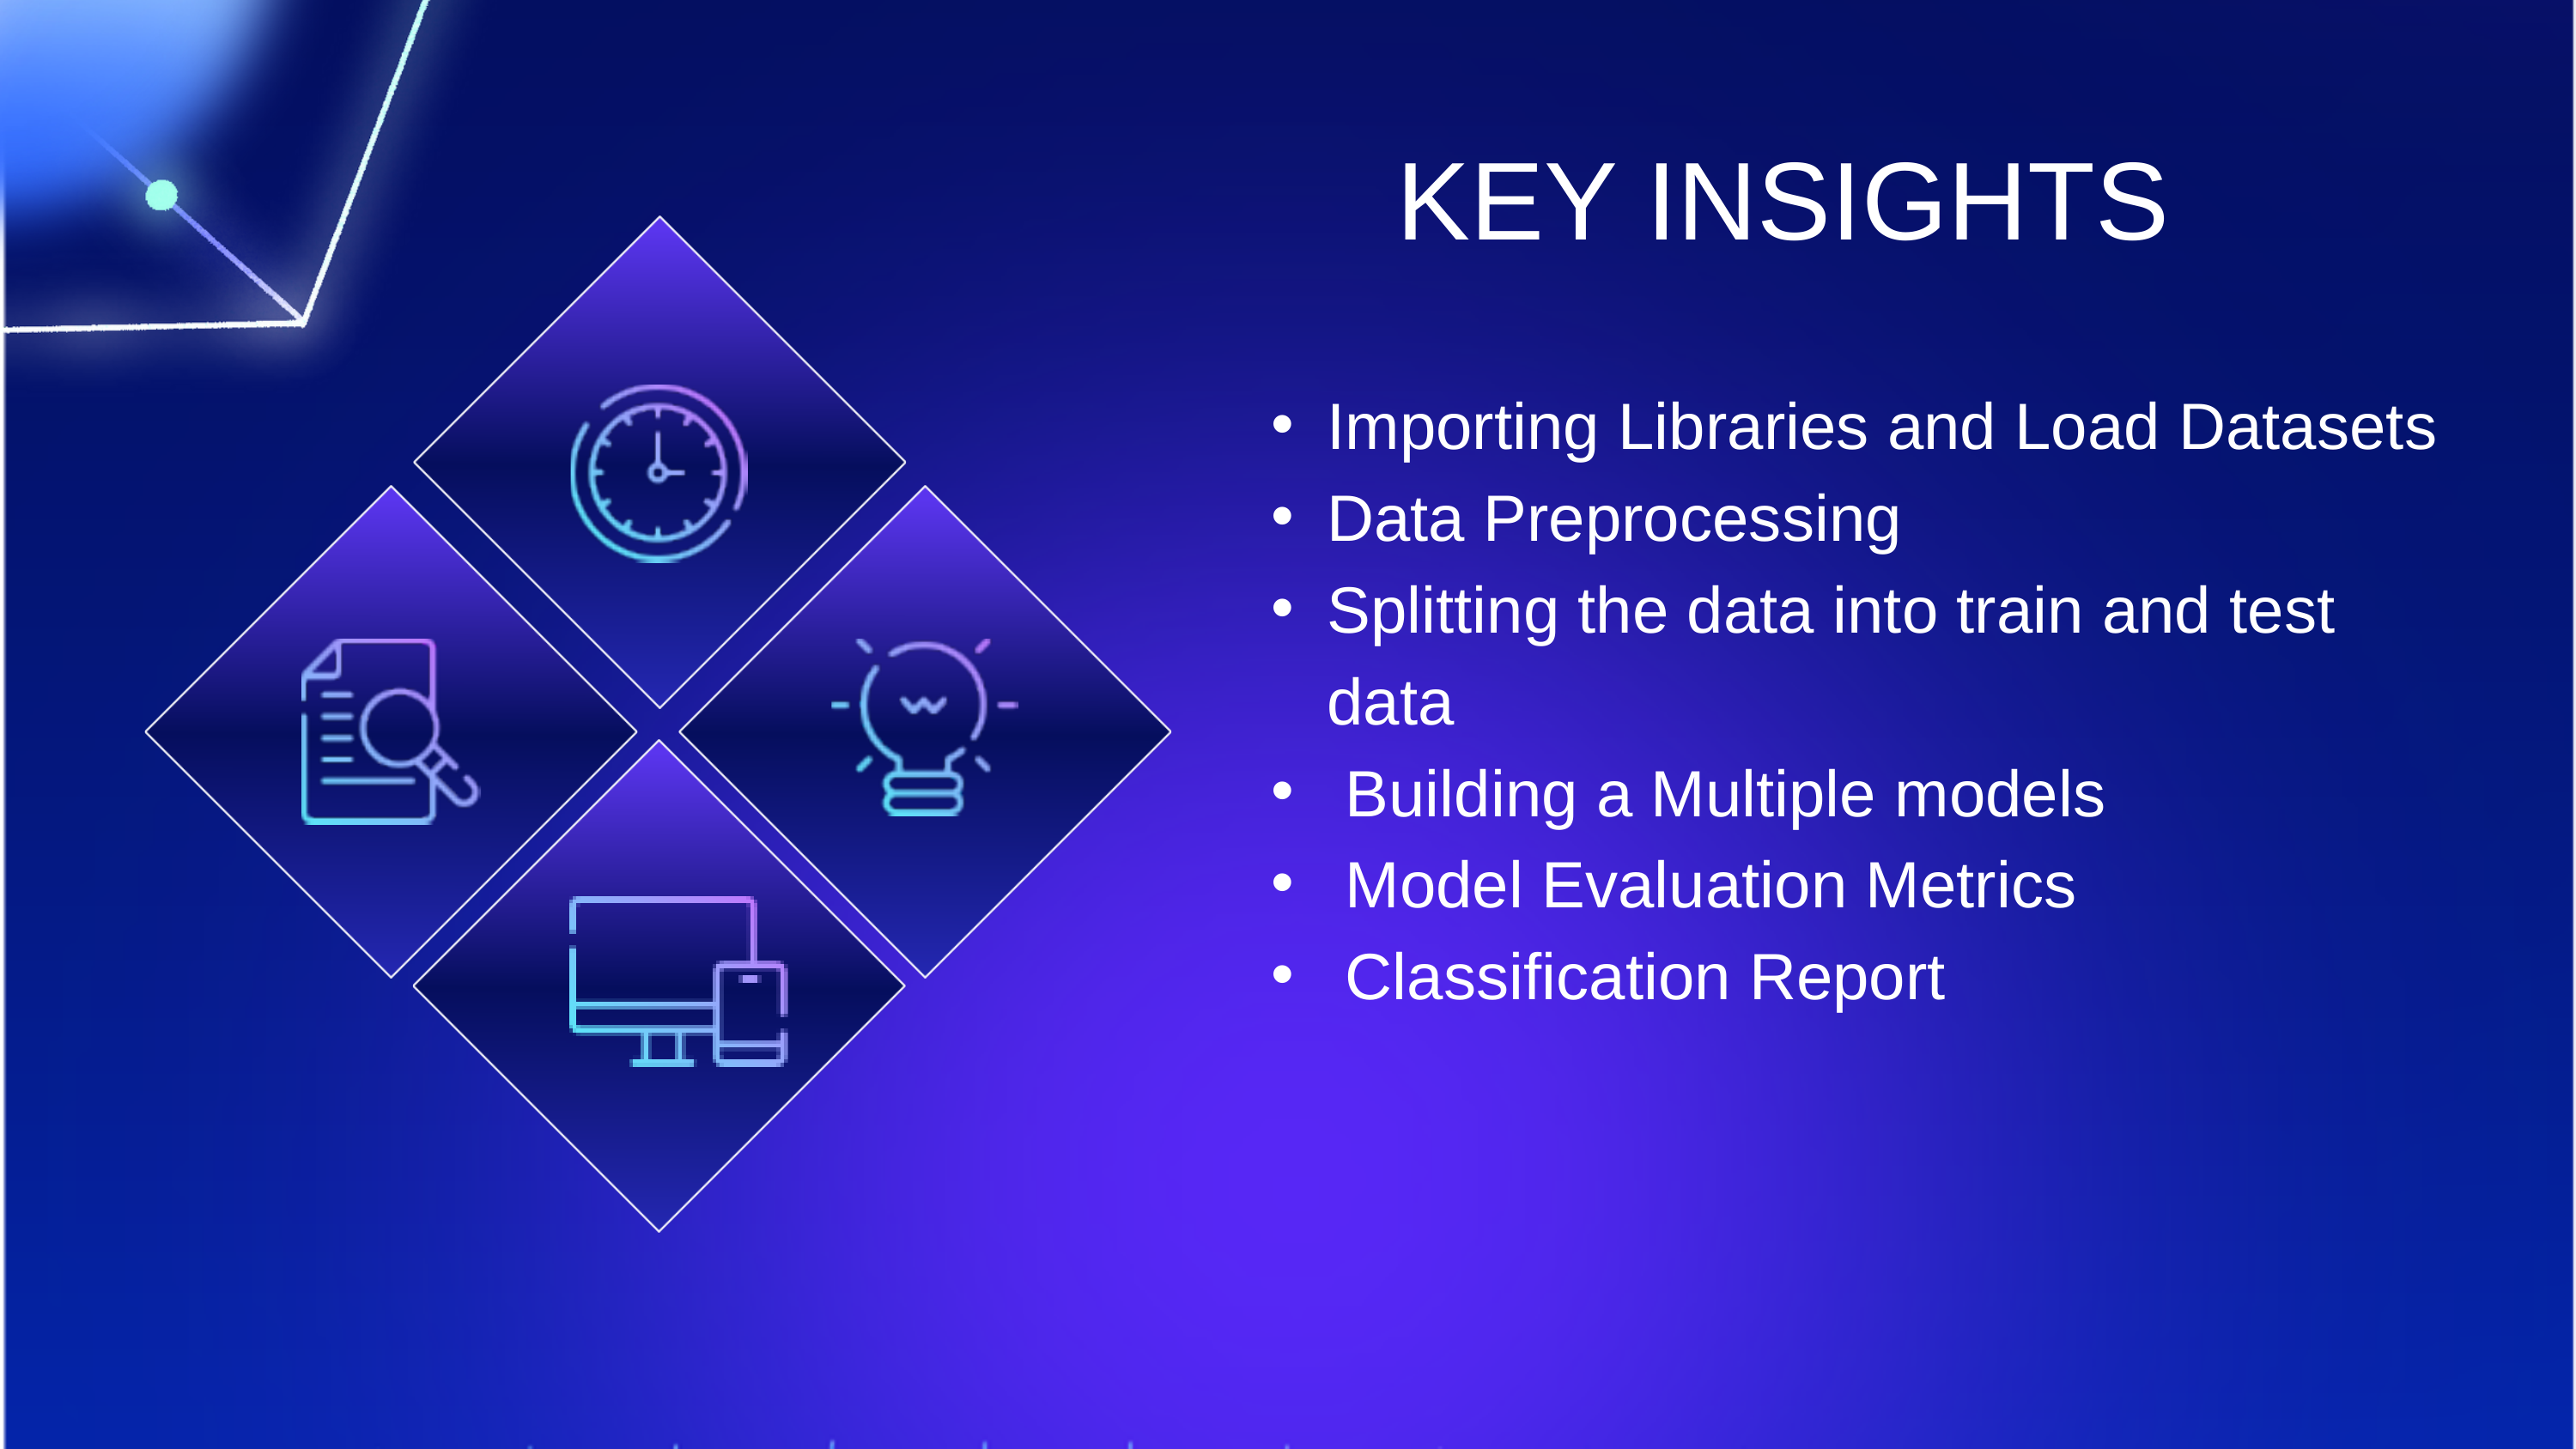

KEY INSIGHTS

Importing Libraries and Load Datasets
Data Preprocessing
Splitting the data into train and test data
 Building a Multiple models
 Model Evaluation Metrics
 Classification Report